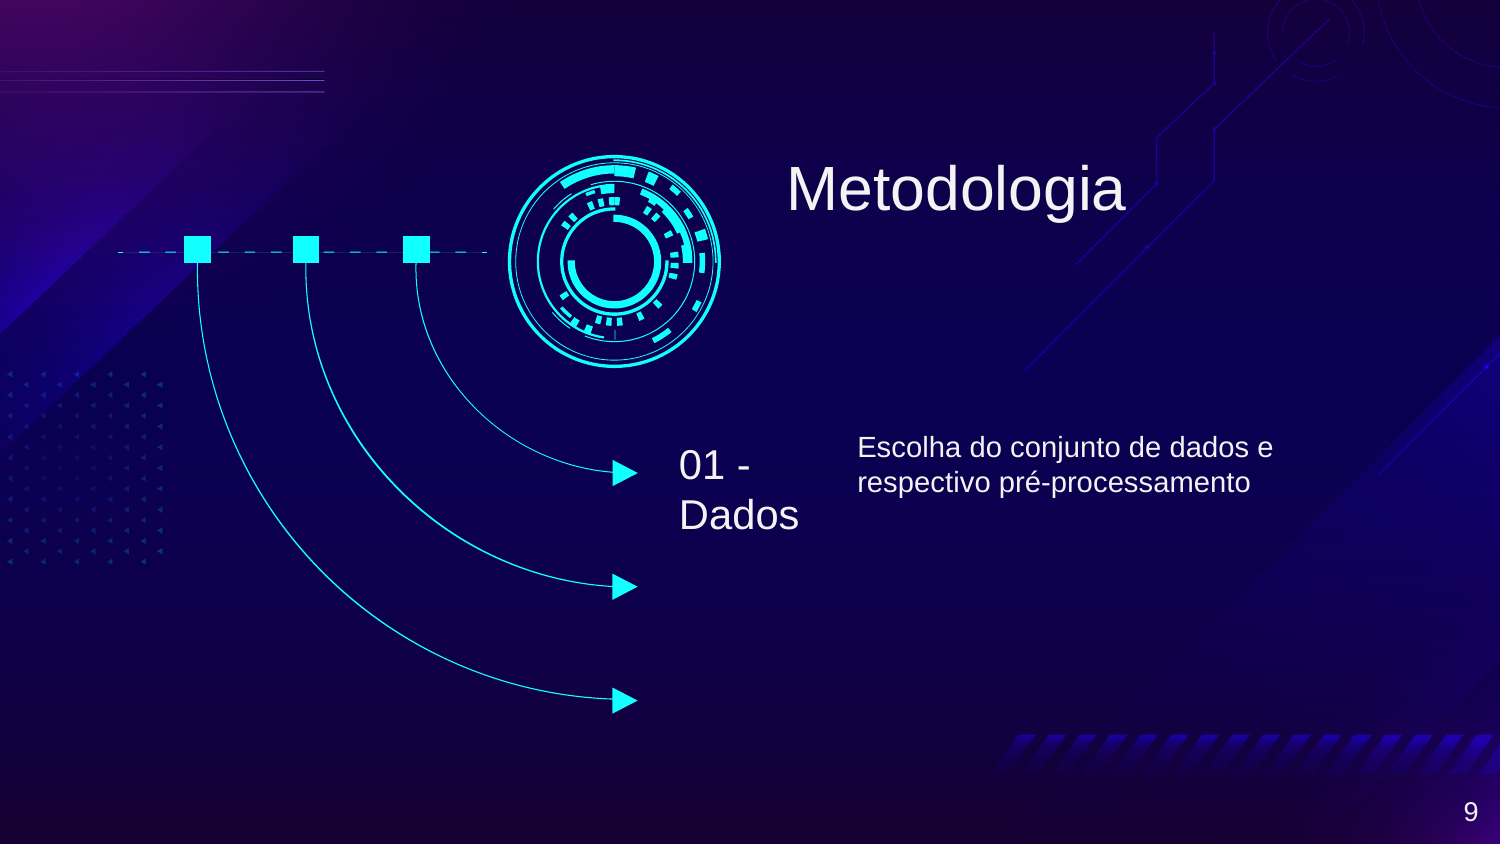

Metodologia

Escolha do conjunto de dados e respectivo pré-processamento

01 - Dados
9